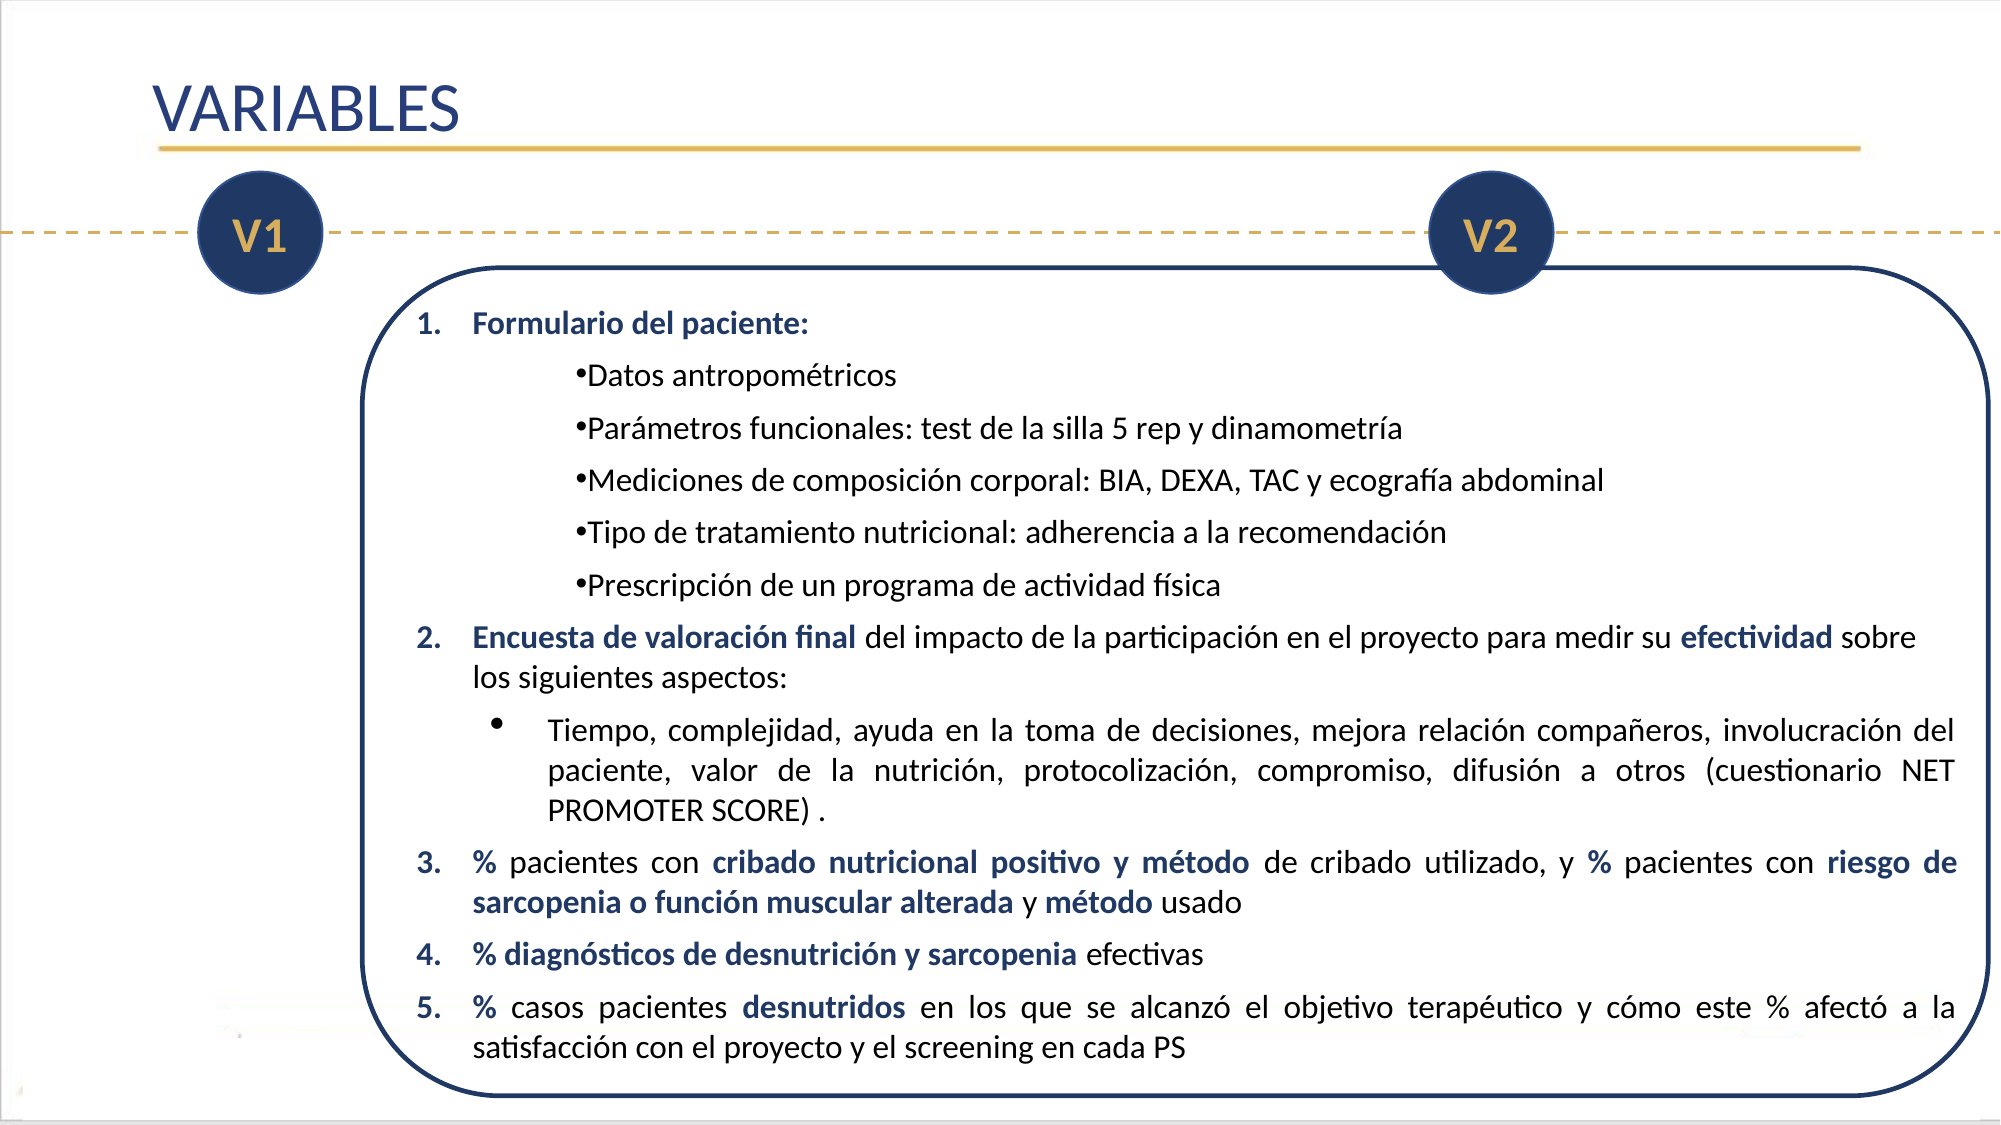

# VARIABLES
V1
V2

Formulario del paciente:
Datos antropométricos
Parámetros funcionales: test de la silla 5 rep y dinamometría
Mediciones de composición corporal: BIA, DEXA, TAC y ecografía abdominal
Tipo de tratamiento nutricional: adherencia a la recomendación
Prescripción de un programa de actividad física
Encuesta de valoración final del impacto de la participación en el proyecto para medir su efectividad sobre los siguientes aspectos:
Tiempo, complejidad, ayuda en la toma de decisiones, mejora relación compañeros, involucración del paciente, valor de la nutrición, protocolización, compromiso, difusión a otros (cuestionario NET PROMOTER SCORE) .
% pacientes con cribado nutricional positivo y método de cribado utilizado, y % pacientes con riesgo de sarcopenia o función muscular alterada y método usado
% diagnósticos de desnutrición y sarcopenia efectivas
% casos pacientes desnutridos en los que se alcanzó el objetivo terapéutico y cómo este % afectó a la satisfacción con el proyecto y el screening en cada PS